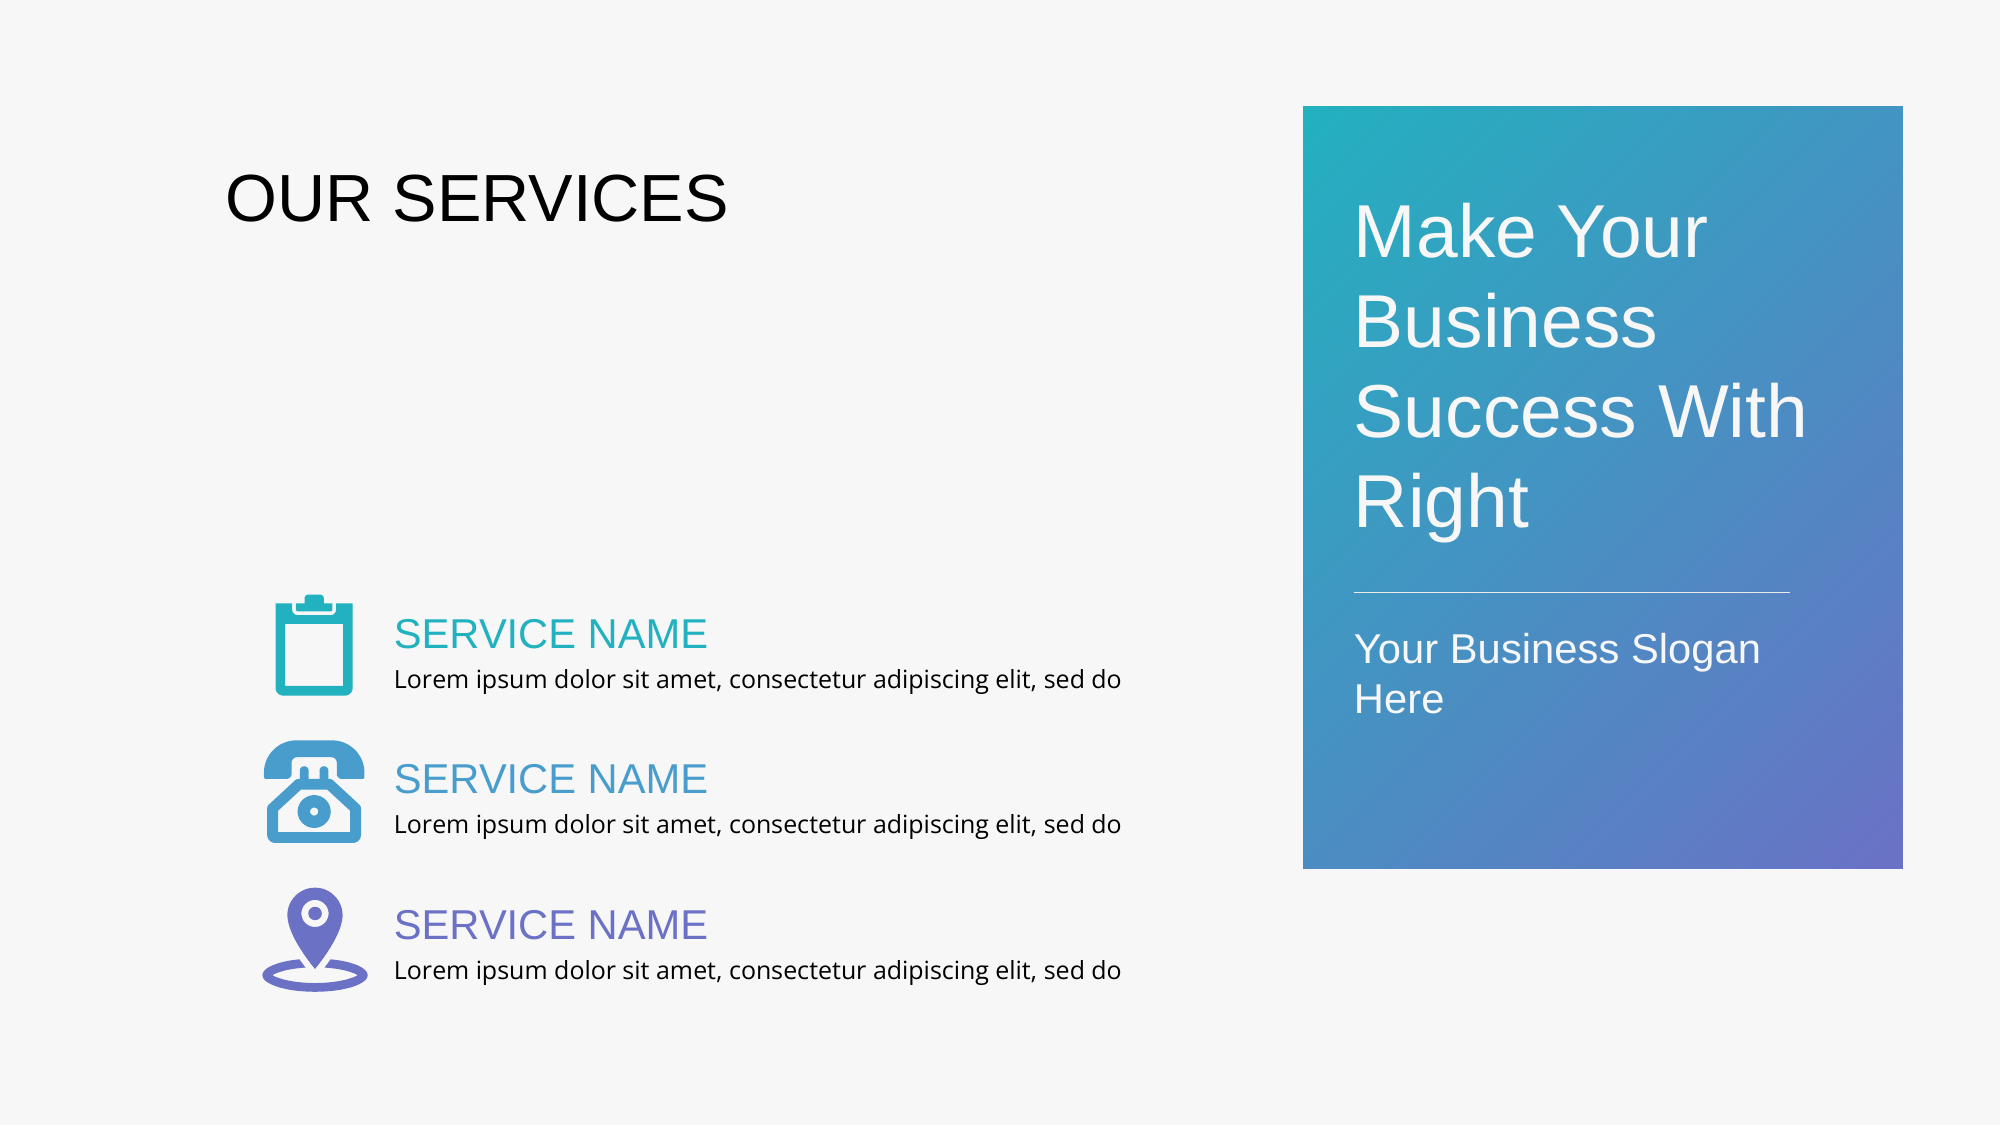

OUR SERVICES
Make Your Business Success With Right

SERVICE NAME
Lorem ipsum dolor sit amet, consectetur adipiscing elit, sed do
Your Business Slogan Here

SERVICE NAME
Lorem ipsum dolor sit amet, consectetur adipiscing elit, sed do

SERVICE NAME
Lorem ipsum dolor sit amet, consectetur adipiscing elit, sed do